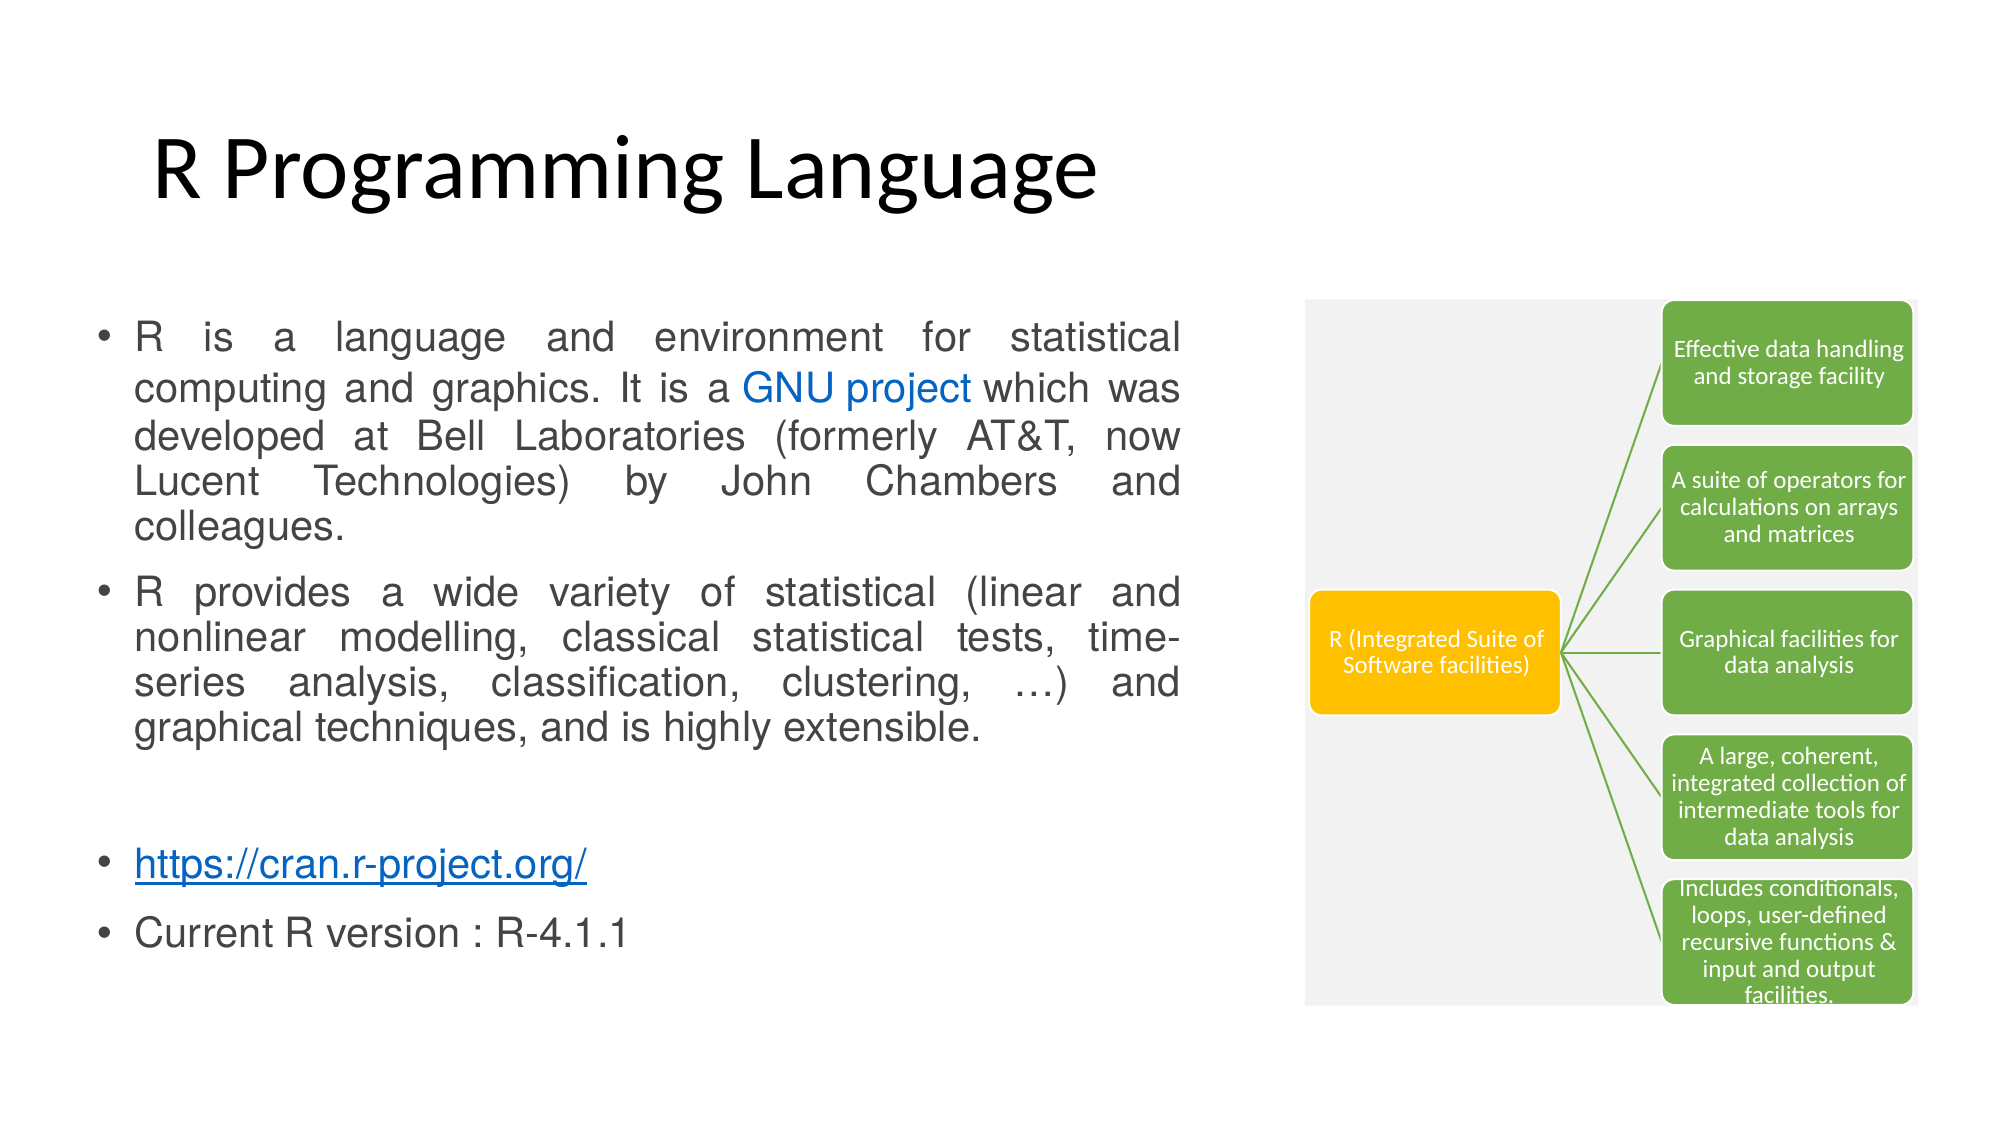

# R Programming Language
R (Integrated Suite of Software facilities)

Effective data handling and storage facility

A suite of operators for calculations on arrays and matrices

Graphical facilities for data analysis

A large, coherent, integrated collection of intermediate tools for data analysis

Includes conditionals, loops, user-defined recursive functions & input and output facilities.
R is a language and environment for statistical computing and graphics. It is a GNU project which was developed at Bell Laboratories (formerly AT&T, now Lucent Technologies) by John Chambers and colleagues.
R provides a wide variety of statistical (linear and nonlinear modelling, classical statistical tests, time-series analysis, classification, clustering, …) and graphical techniques, and is highly extensible.

https://cran.r-project.org/
Current R version : R-4.1.1